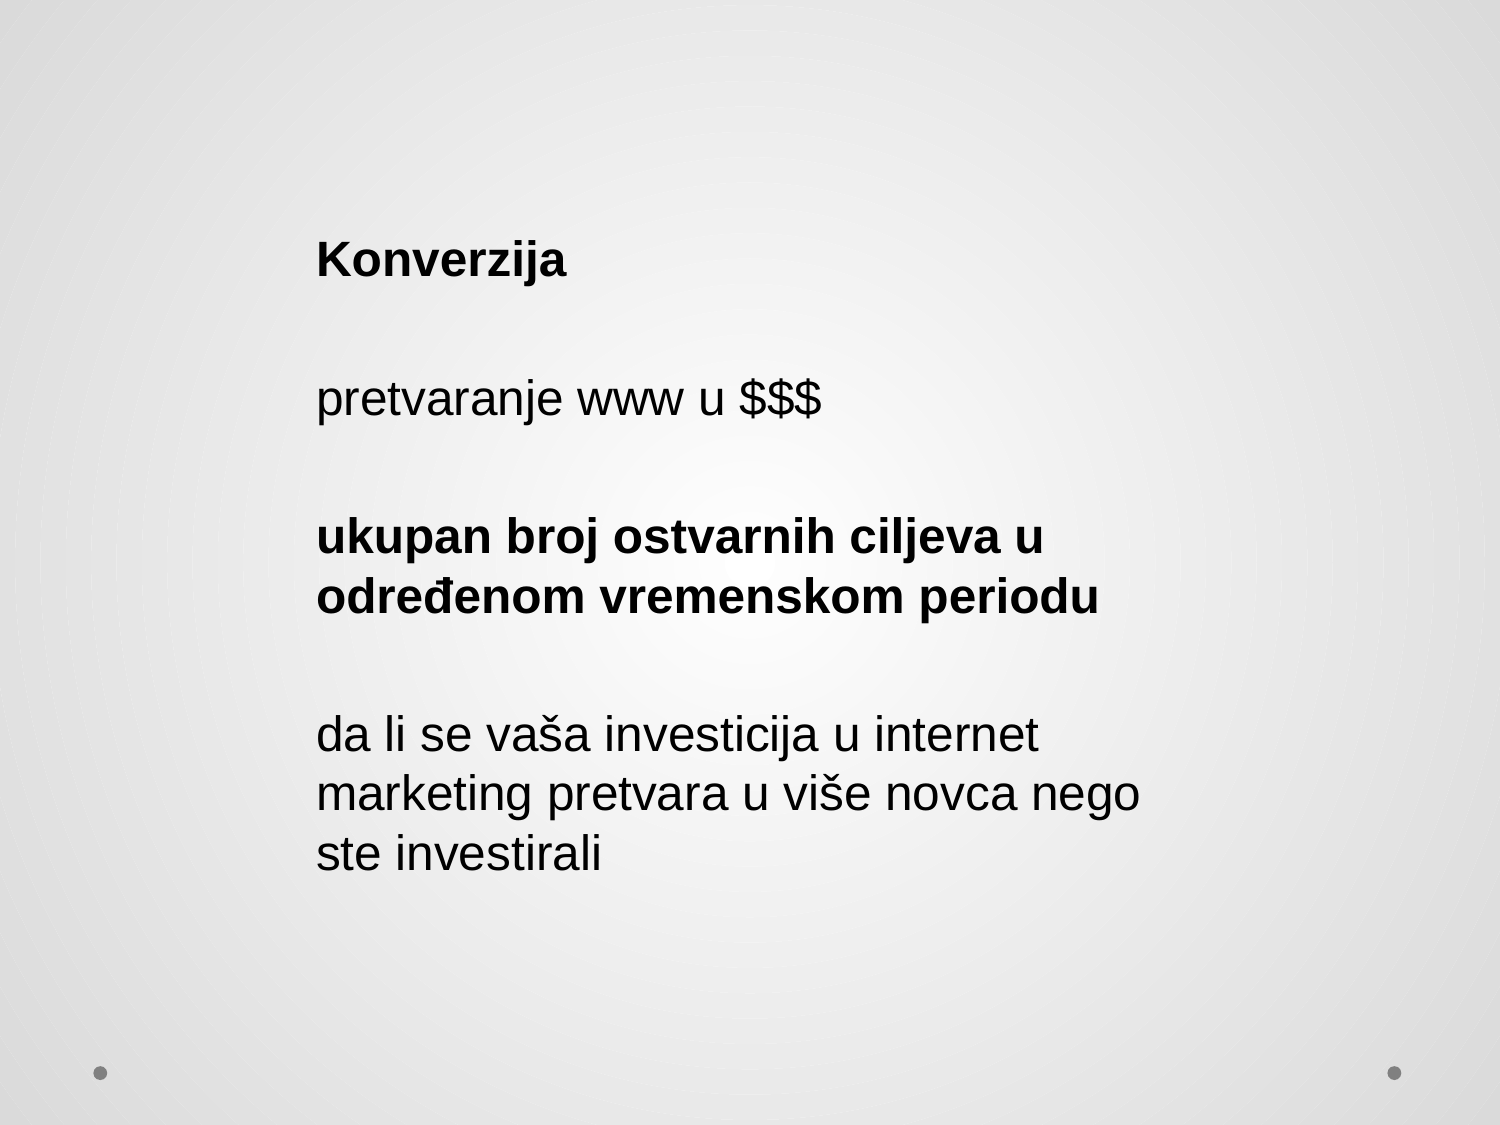

Konverzija

pretvaranje www u $$$

ukupan broj ostvarnih ciljeva u određenom vremenskom periodu

da li se vaša investicija u internet marketing pretvara u više novca nego ste investirali